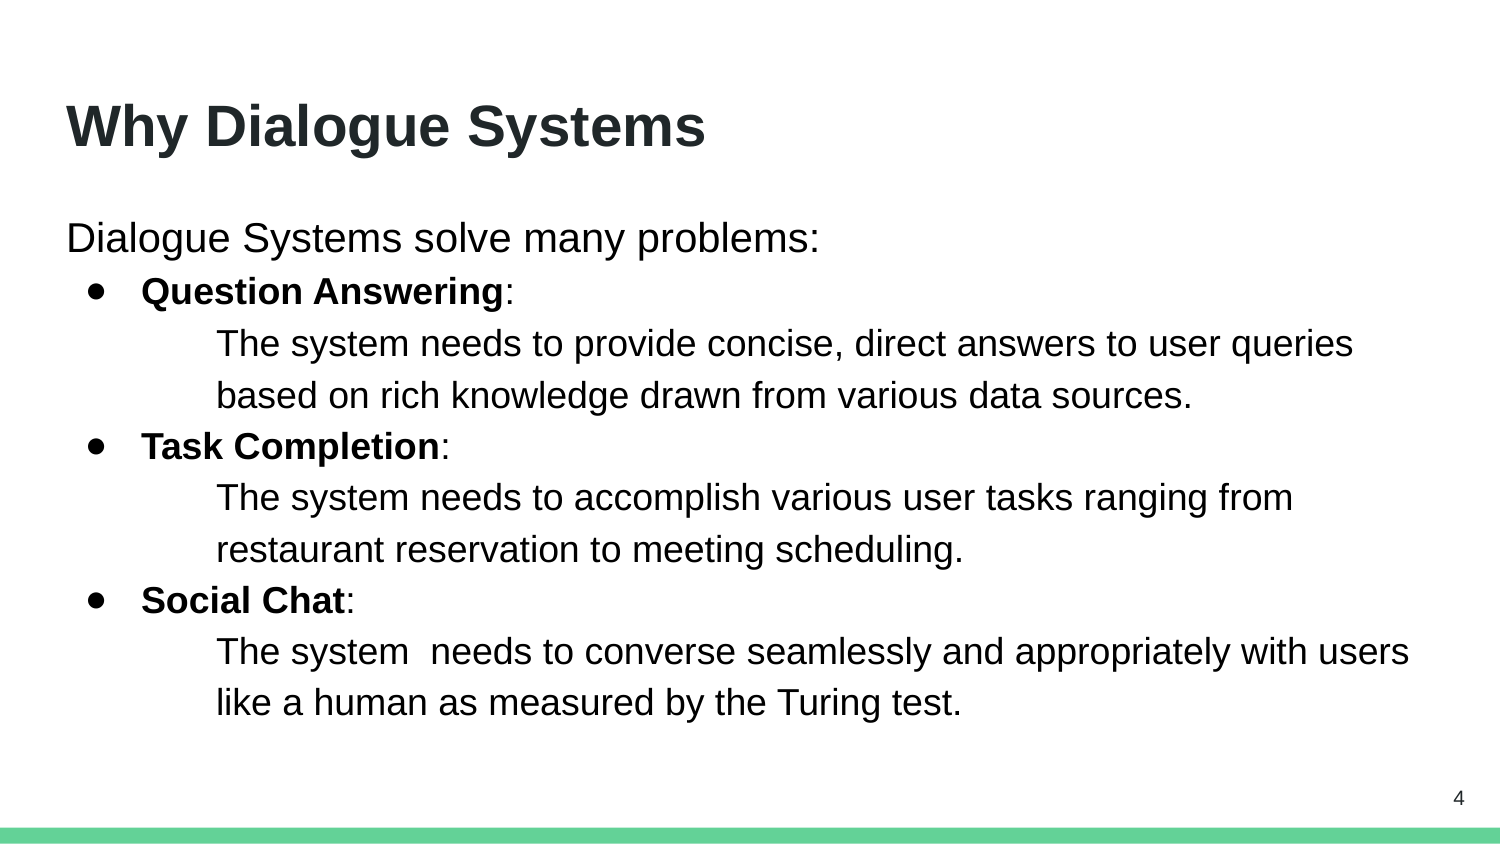

# Why Dialogue Systems
Dialogue Systems solve many problems:
Question Answering:
The system needs to provide concise, direct answers to user queries based on rich knowledge drawn from various data sources.
Task Completion:
The system needs to accomplish various user tasks ranging from restaurant reservation to meeting scheduling.
Social Chat:
The system  needs to converse seamlessly and appropriately with users  like a human as measured by the Turing test.

4